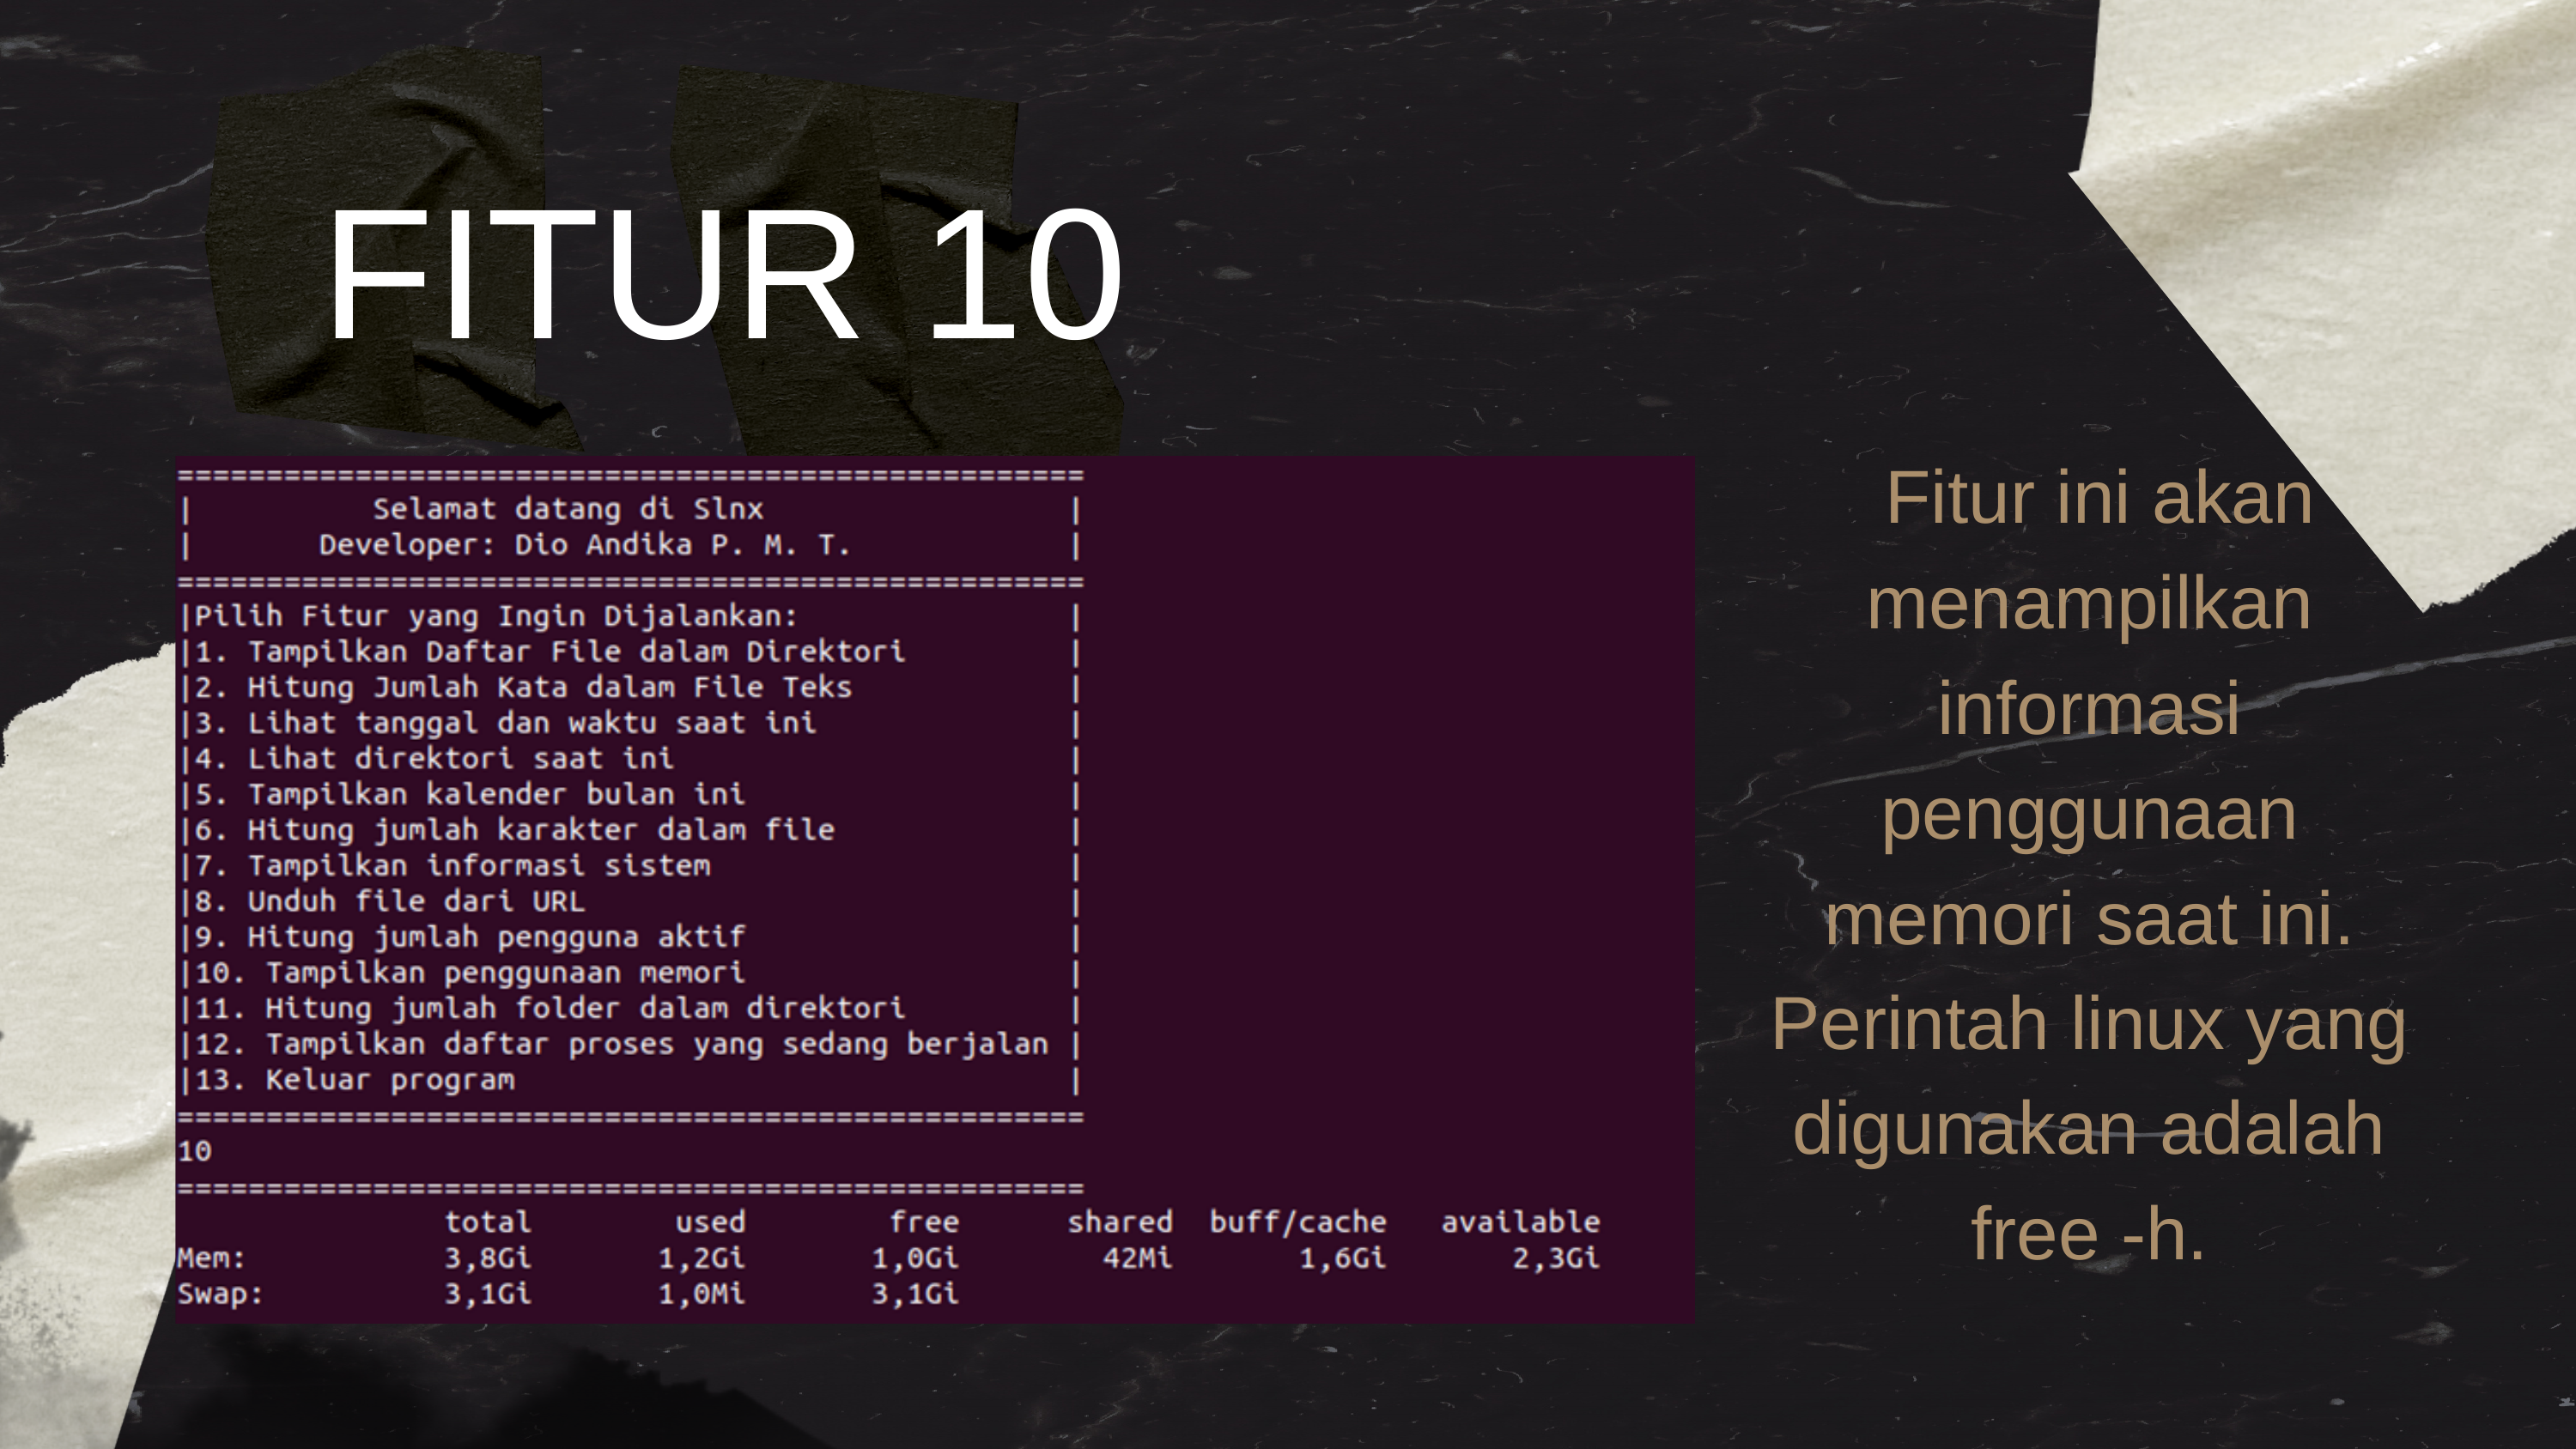

FITUR 10
 Fitur ini akan menampilkan informasi penggunaan memori saat ini. Perintah linux yang digunakan adalah free -h.